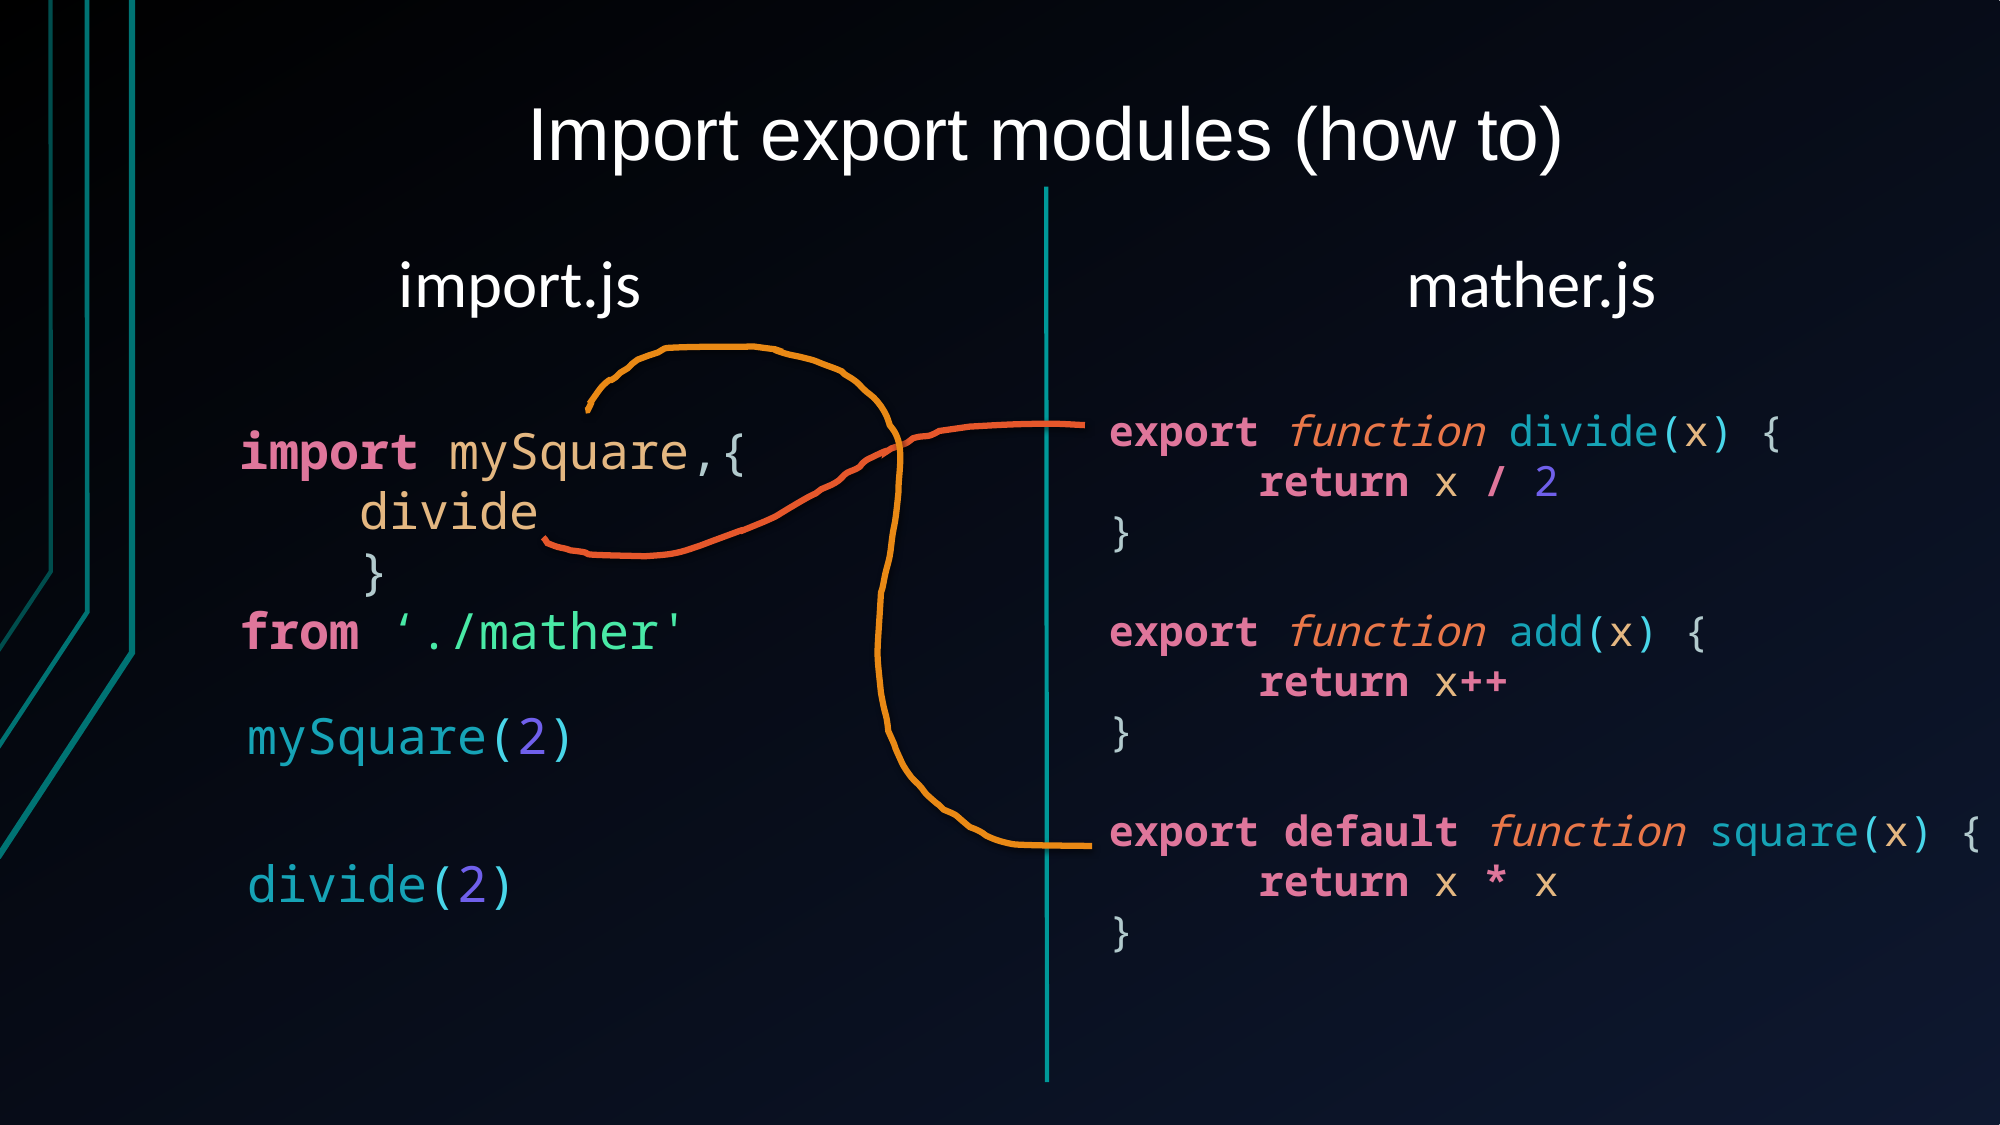

# Import export modules (how to)
import.js
mather.js

export function divide(x) {
	return x / 2
}
export function add(x) {
	return x++
}
export default function square(x) {
	return x * x
}
import mySquare,{
    divide
    }
from ‘./mather'

mySquare(2)
divide(2)